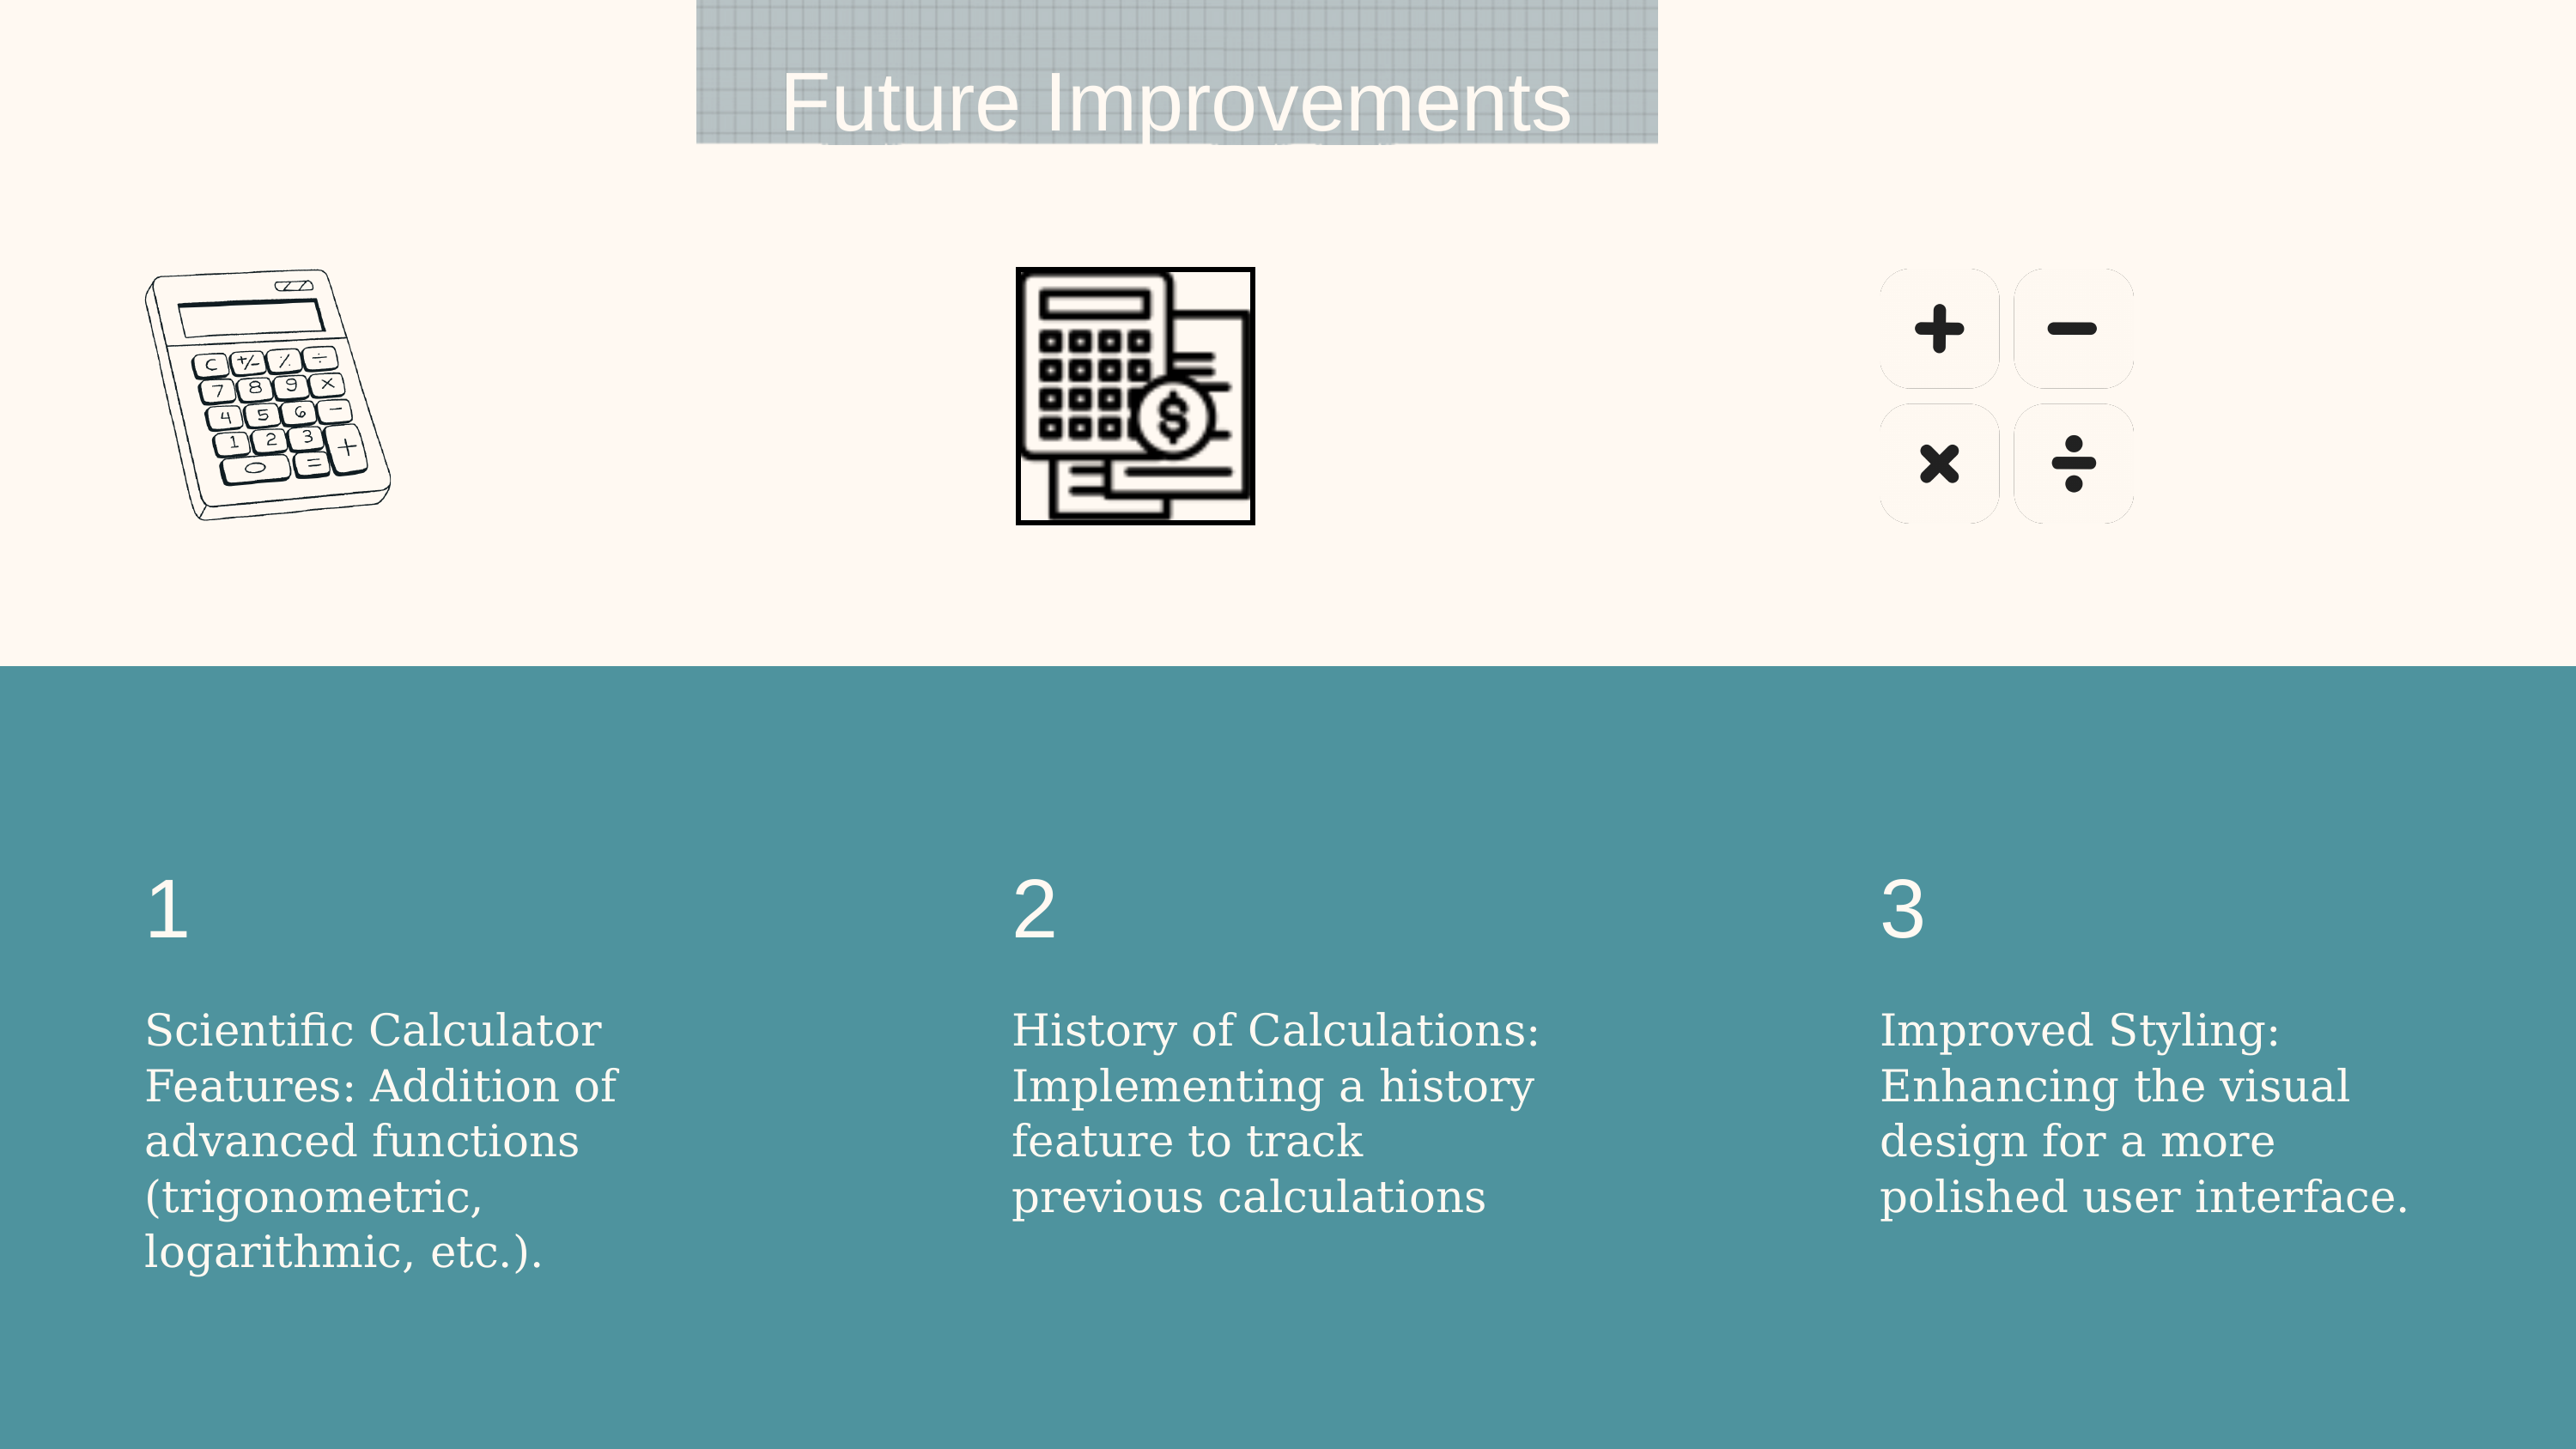

Future Improvements

1
2
3
Scientific Calculator Features: Addition of advanced functions (trigonometric, logarithmic, etc.).
History of Calculations: Implementing a history feature to track previous calculations
Improved Styling: Enhancing the visual design for a more polished user interface.